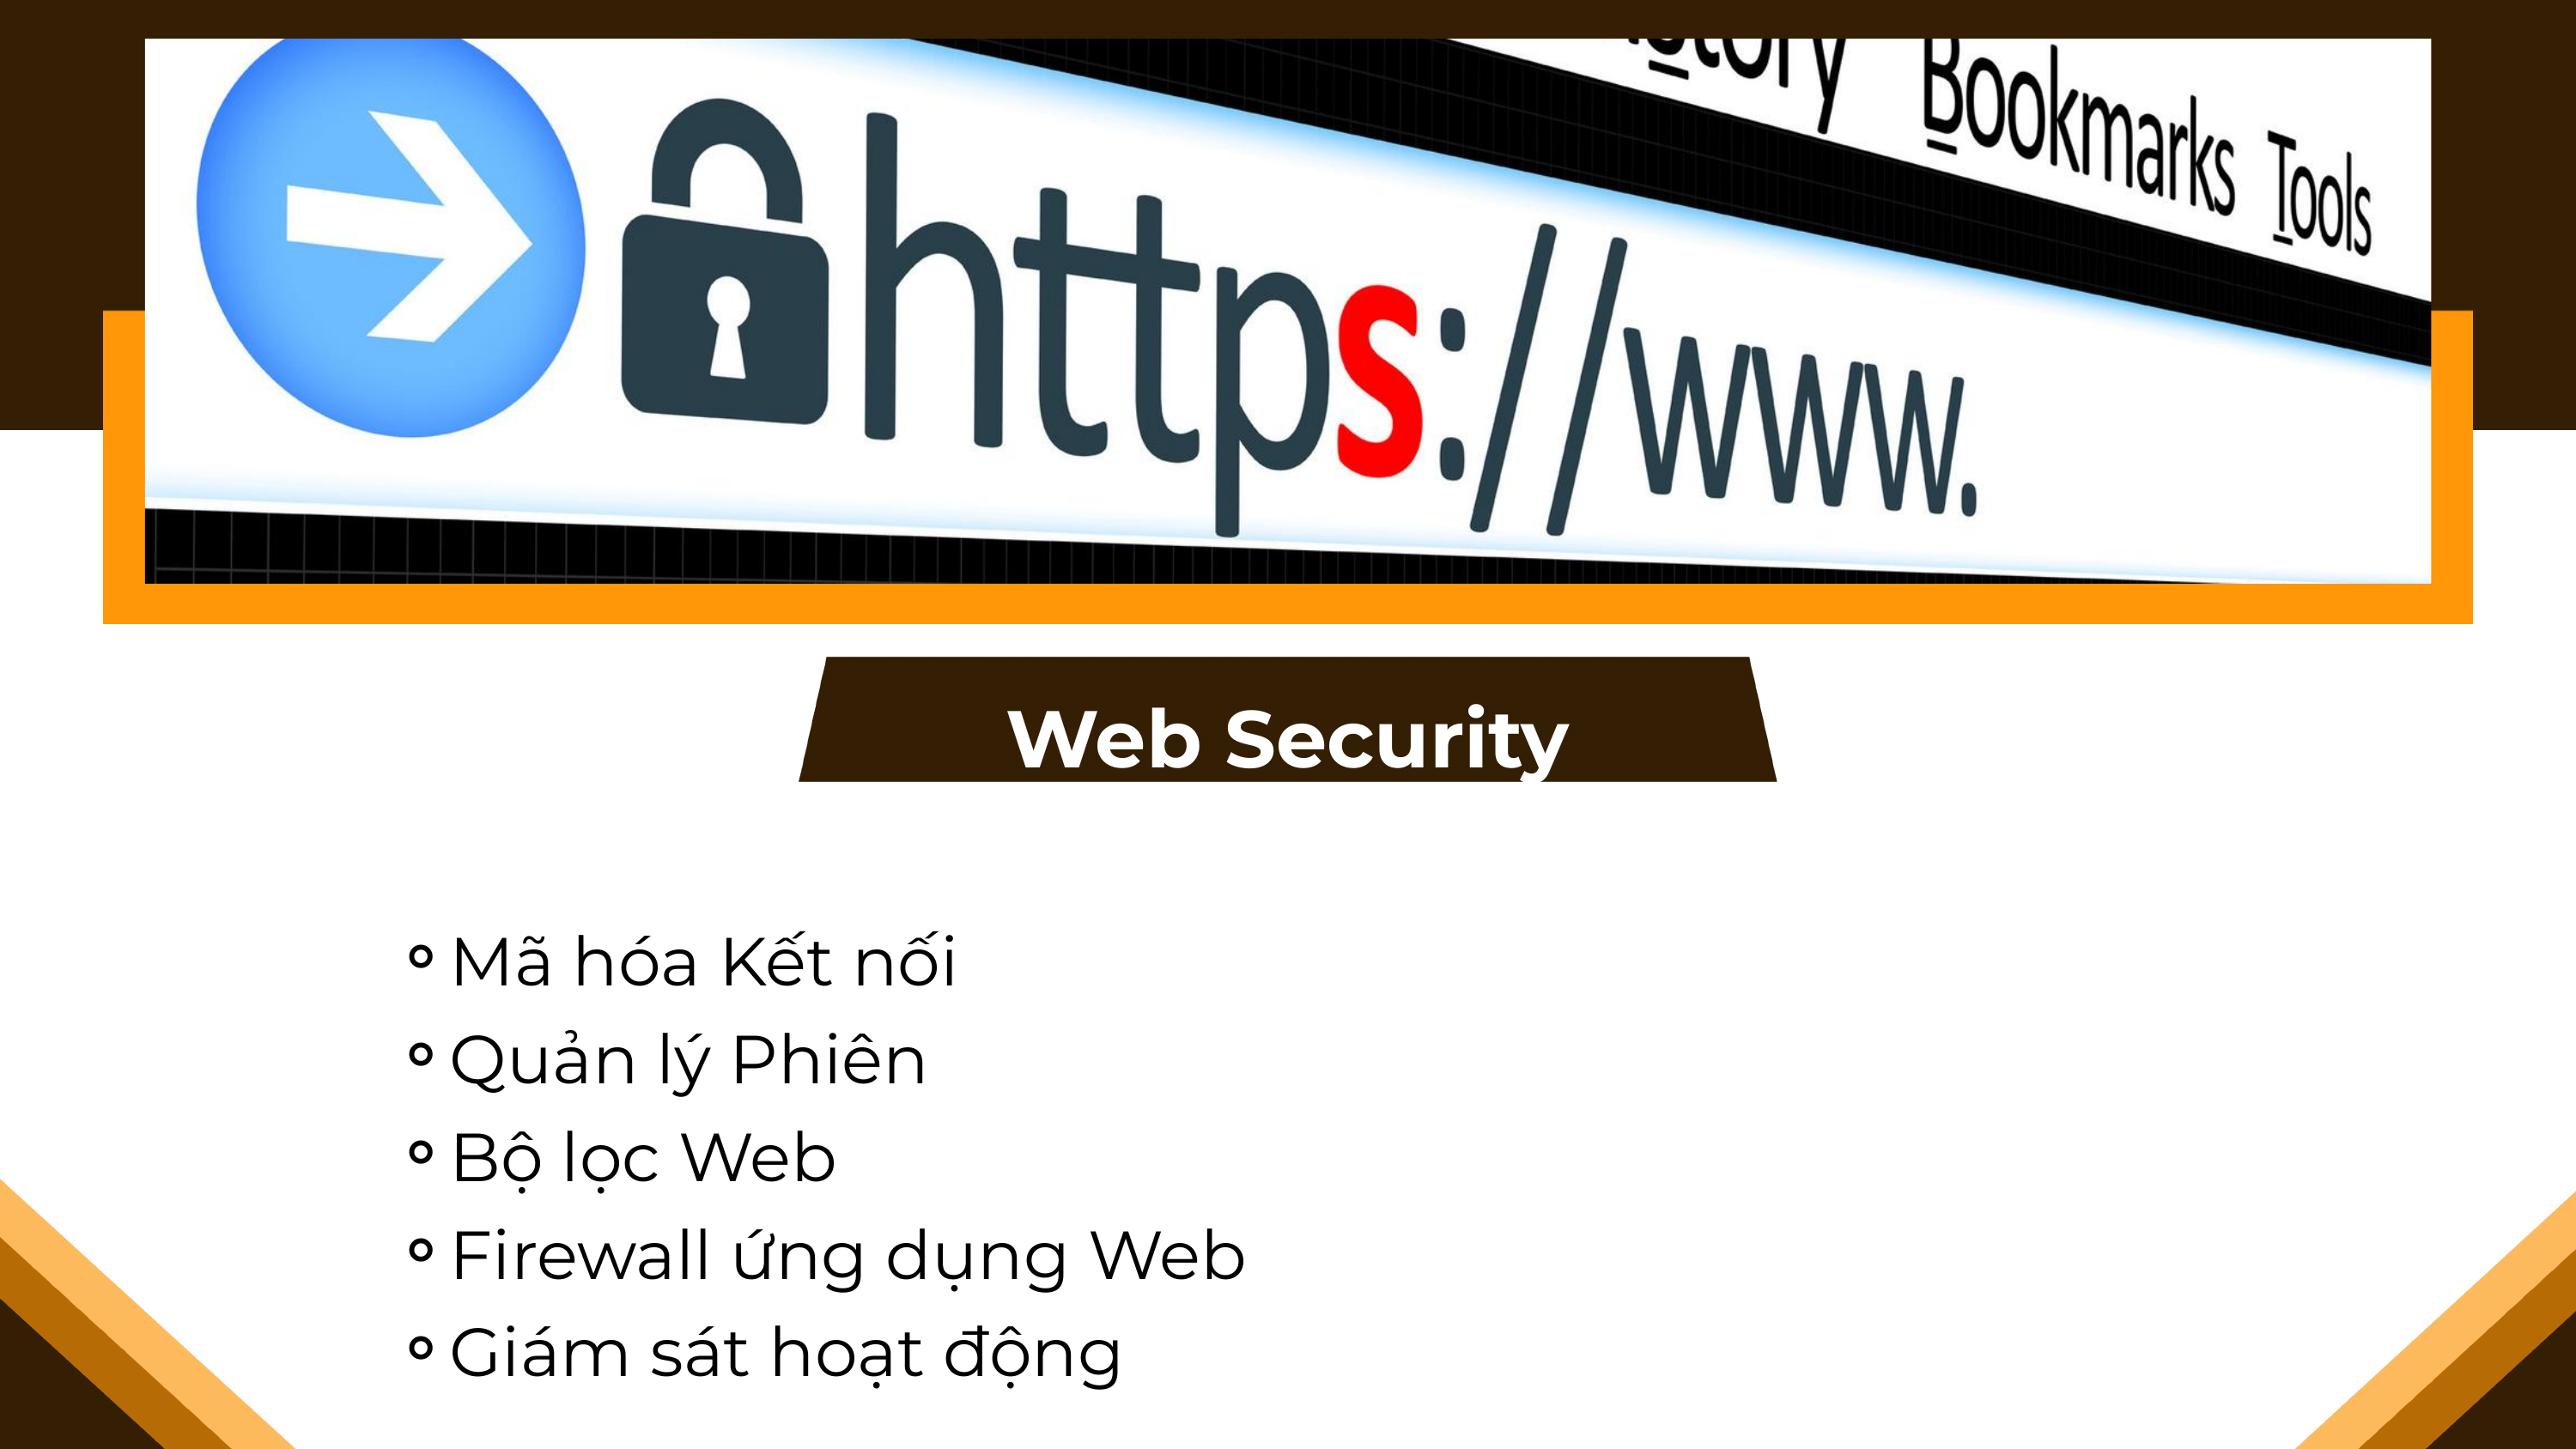

Web Security

Mã hóa Kết nối
Quản lý Phiên
Bộ lọc Web
Firewall ứng dụng Web
Giám sát hoạt động